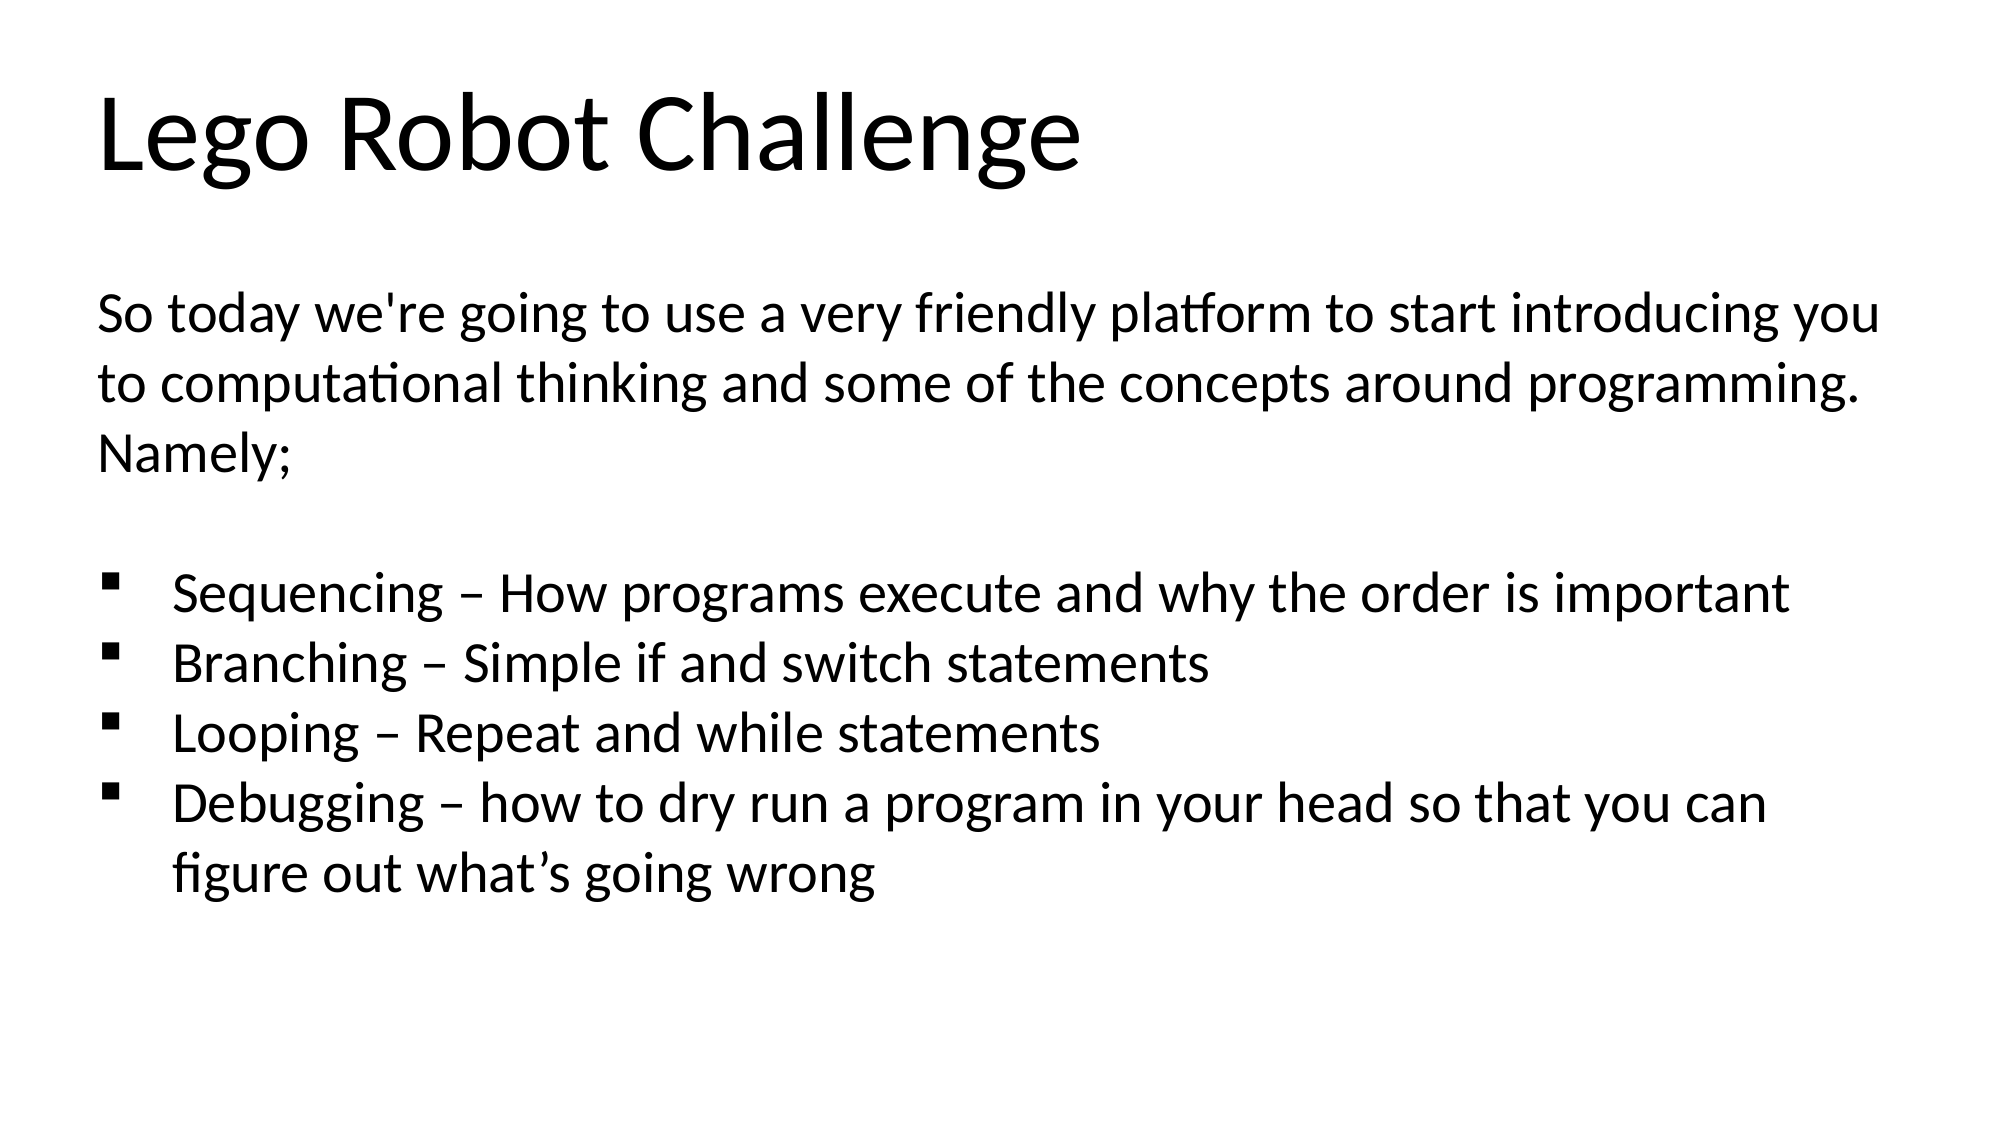

Lego Robot Challenge
So today we're going to use a very friendly platform to start introducing you to computational thinking and some of the concepts around programming. Namely;

Sequencing – How programs execute and why the order is important
Branching – Simple if and switch statements
Looping – Repeat and while statements
Debugging – how to dry run a program in your head so that you can figure out what’s going wrong